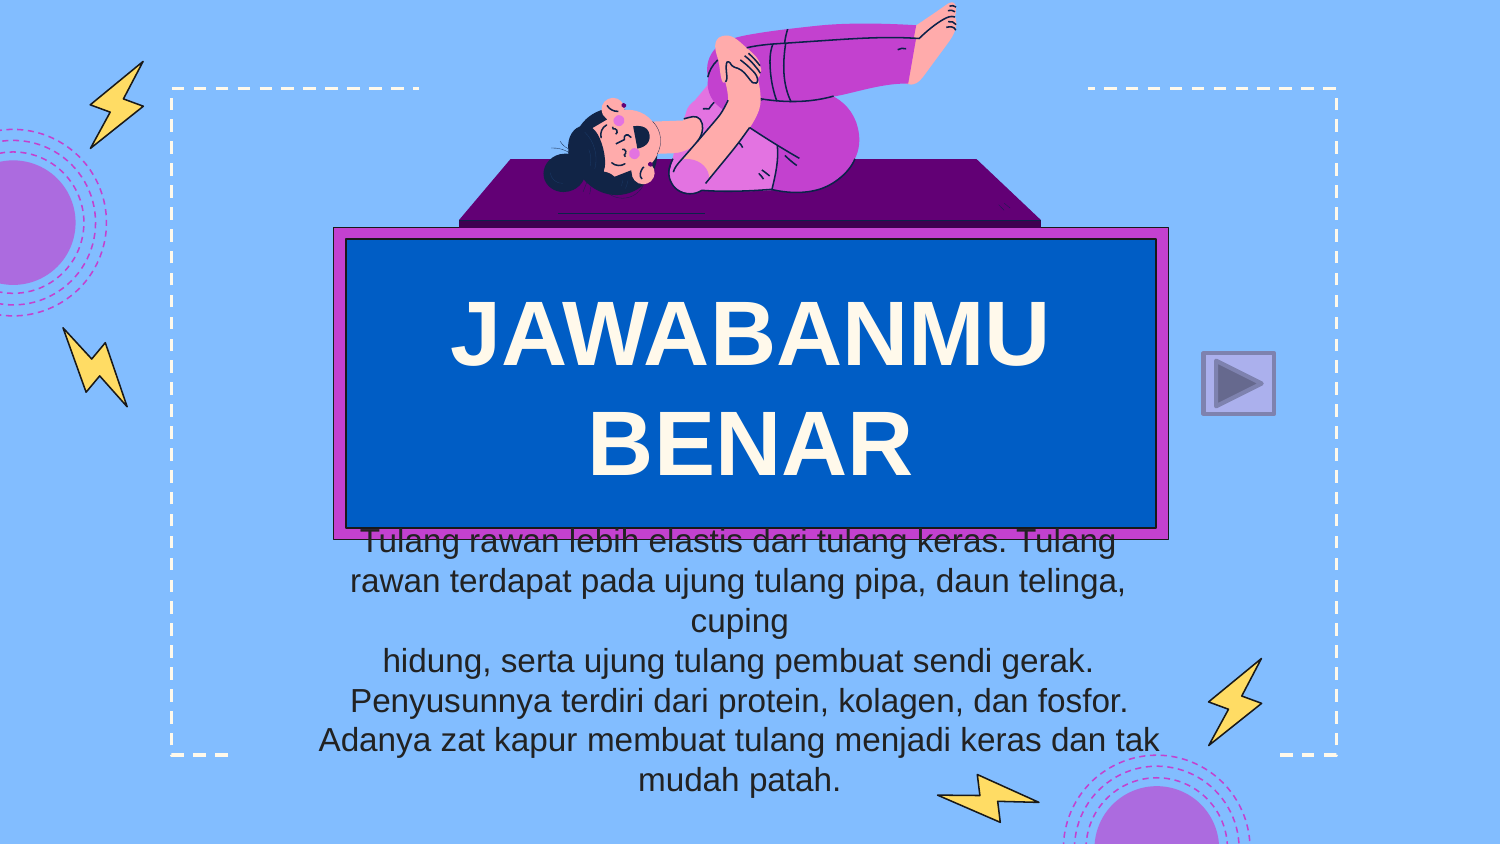

# JAWABANMU BENAR

Tulang rawan lebih elastis dari tulang keras. Tulang
rawan terdapat pada ujung tulang pipa, daun telinga, cuping
hidung, serta ujung tulang pembuat sendi gerak. Penyusunnya terdiri dari protein, kolagen, dan fosfor. Adanya zat kapur membuat tulang menjadi keras dan tak mudah patah.